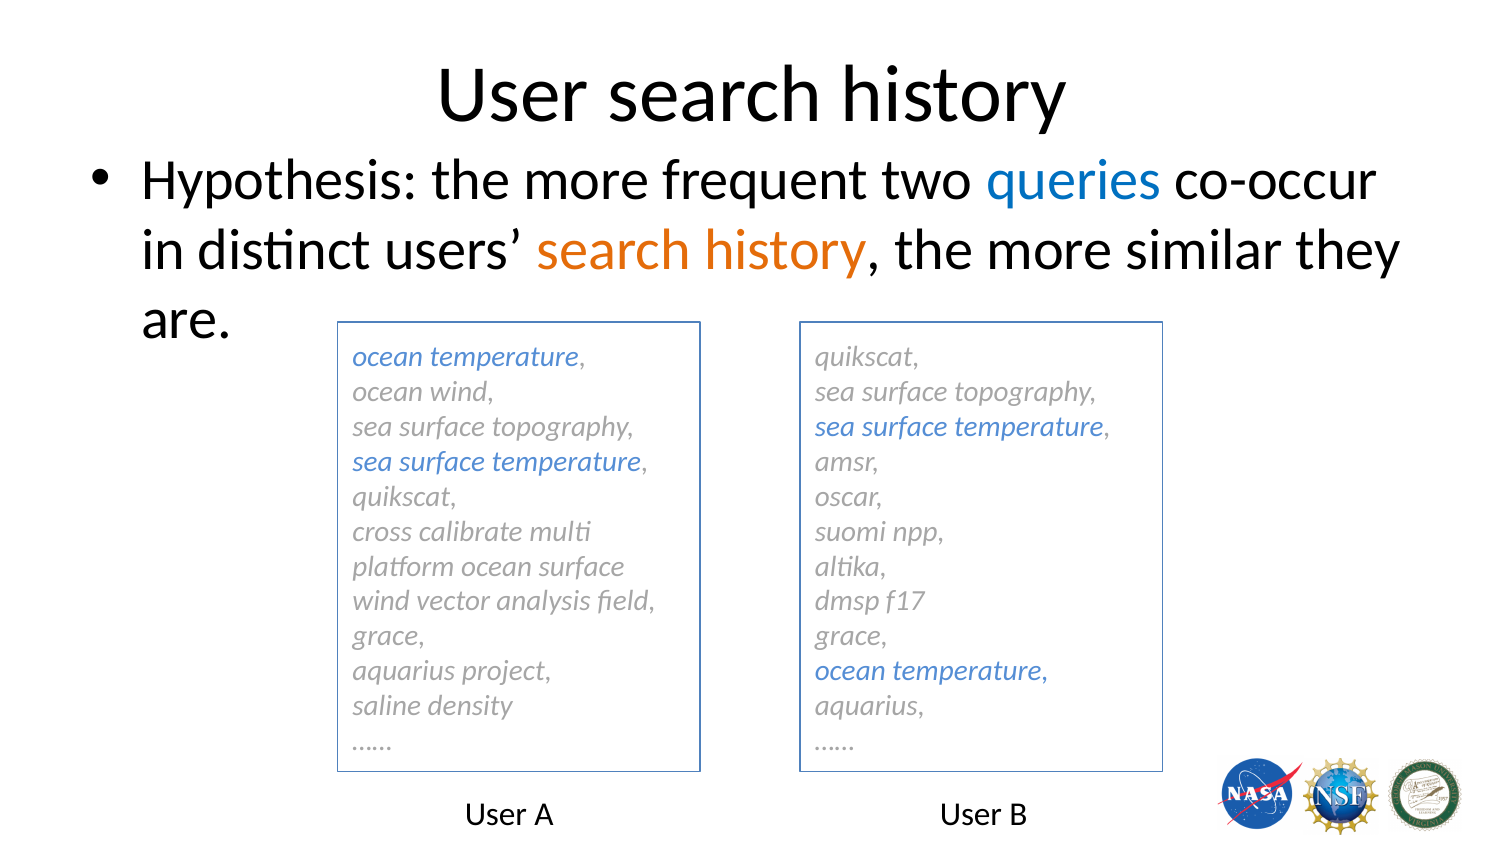

# User search history
Hypothesis: the more frequent two queries co-occur in distinct users’ search history, the more similar they are.

quikscat,
sea surface topography,
sea surface temperature, amsr,
oscar,
suomi npp,
altika,
dmsp f17
grace,
ocean temperature,
aquarius,
……
ocean temperature,
ocean wind,
sea surface topography,
sea surface temperature, quikscat,
cross calibrate multi platform ocean surface wind vector analysis field,
grace,
aquarius project,
saline density
……
User A
User B